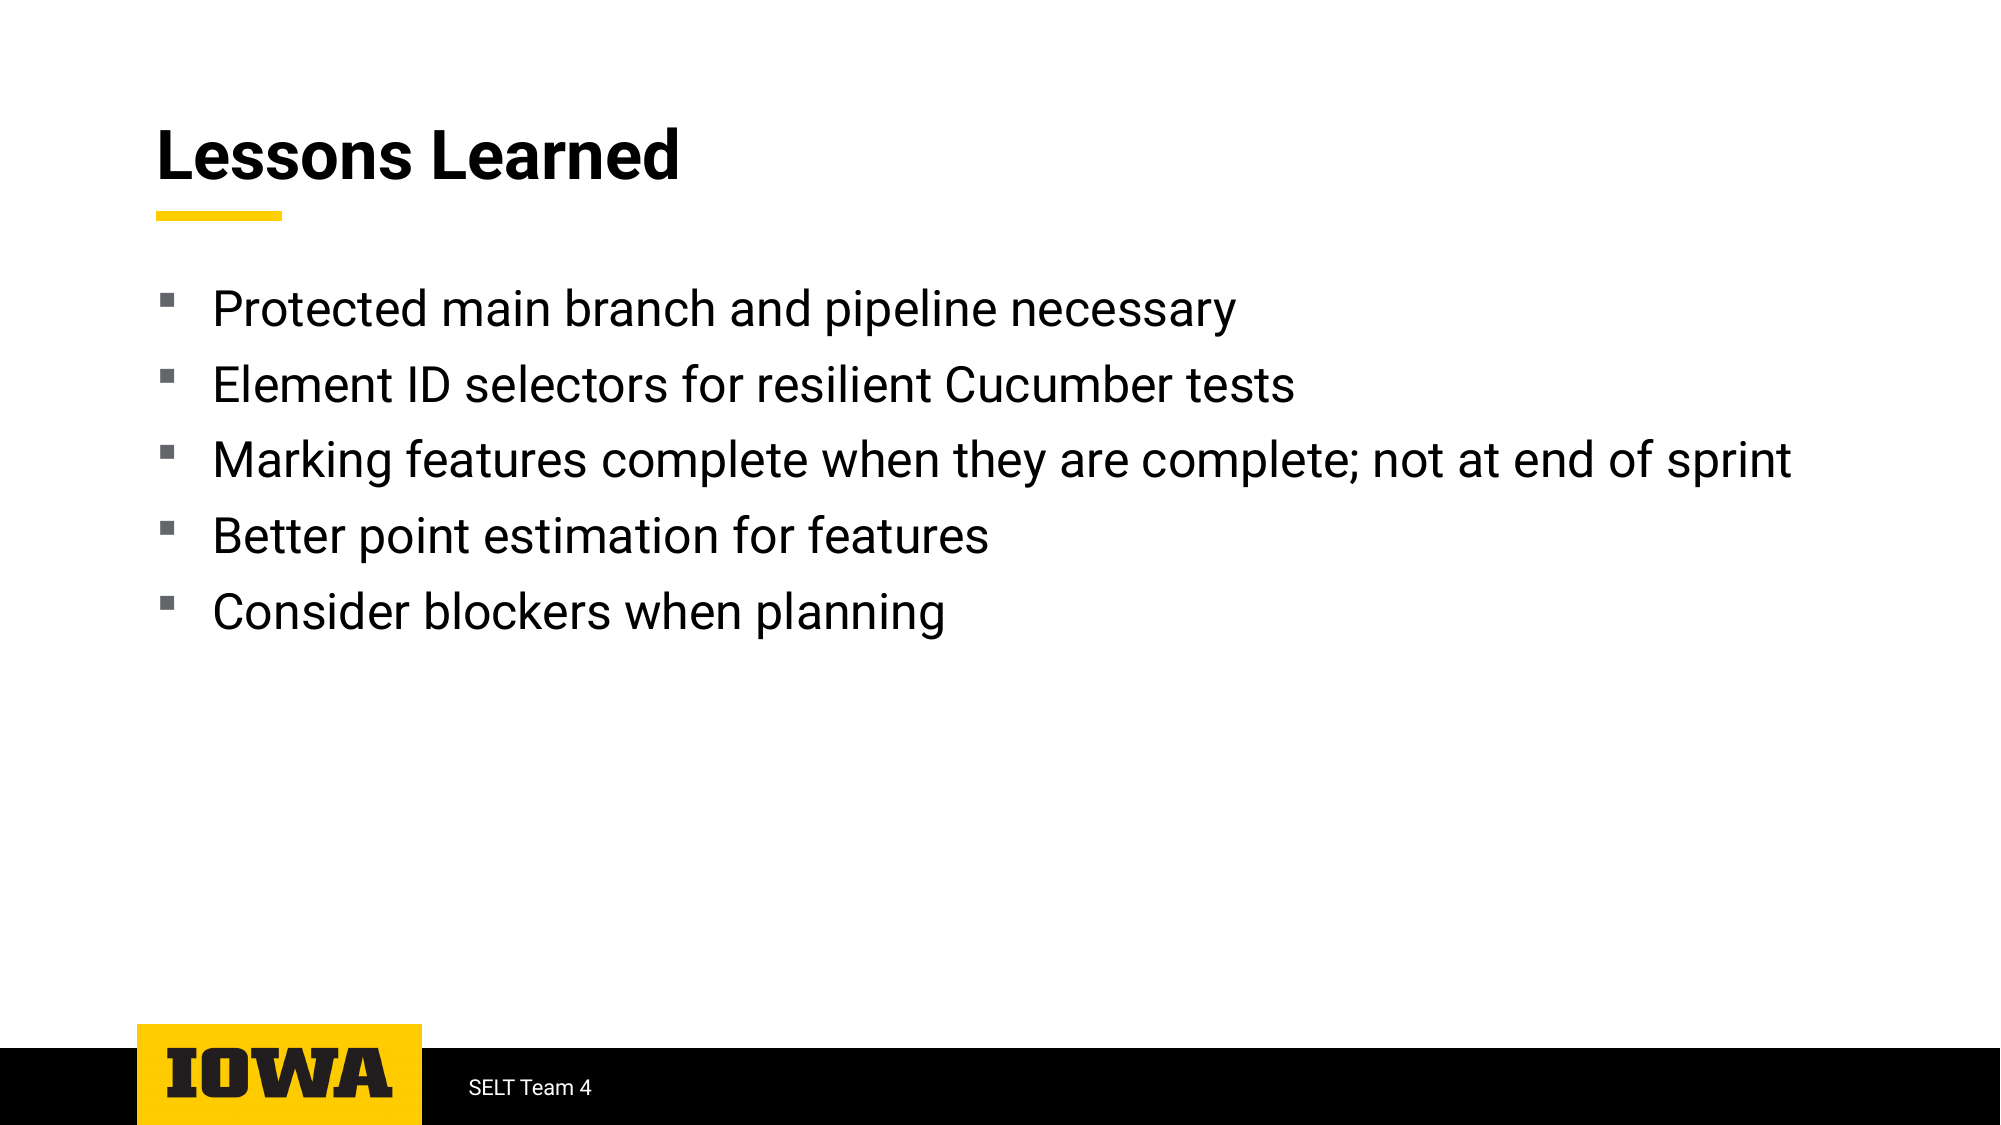

# Lessons Learned
Protected main branch and pipeline necessary
Element ID selectors for resilient Cucumber tests
Marking features complete when they are complete; not at end of sprint
Better point estimation for features
Consider blockers when planning
SELT Team 4